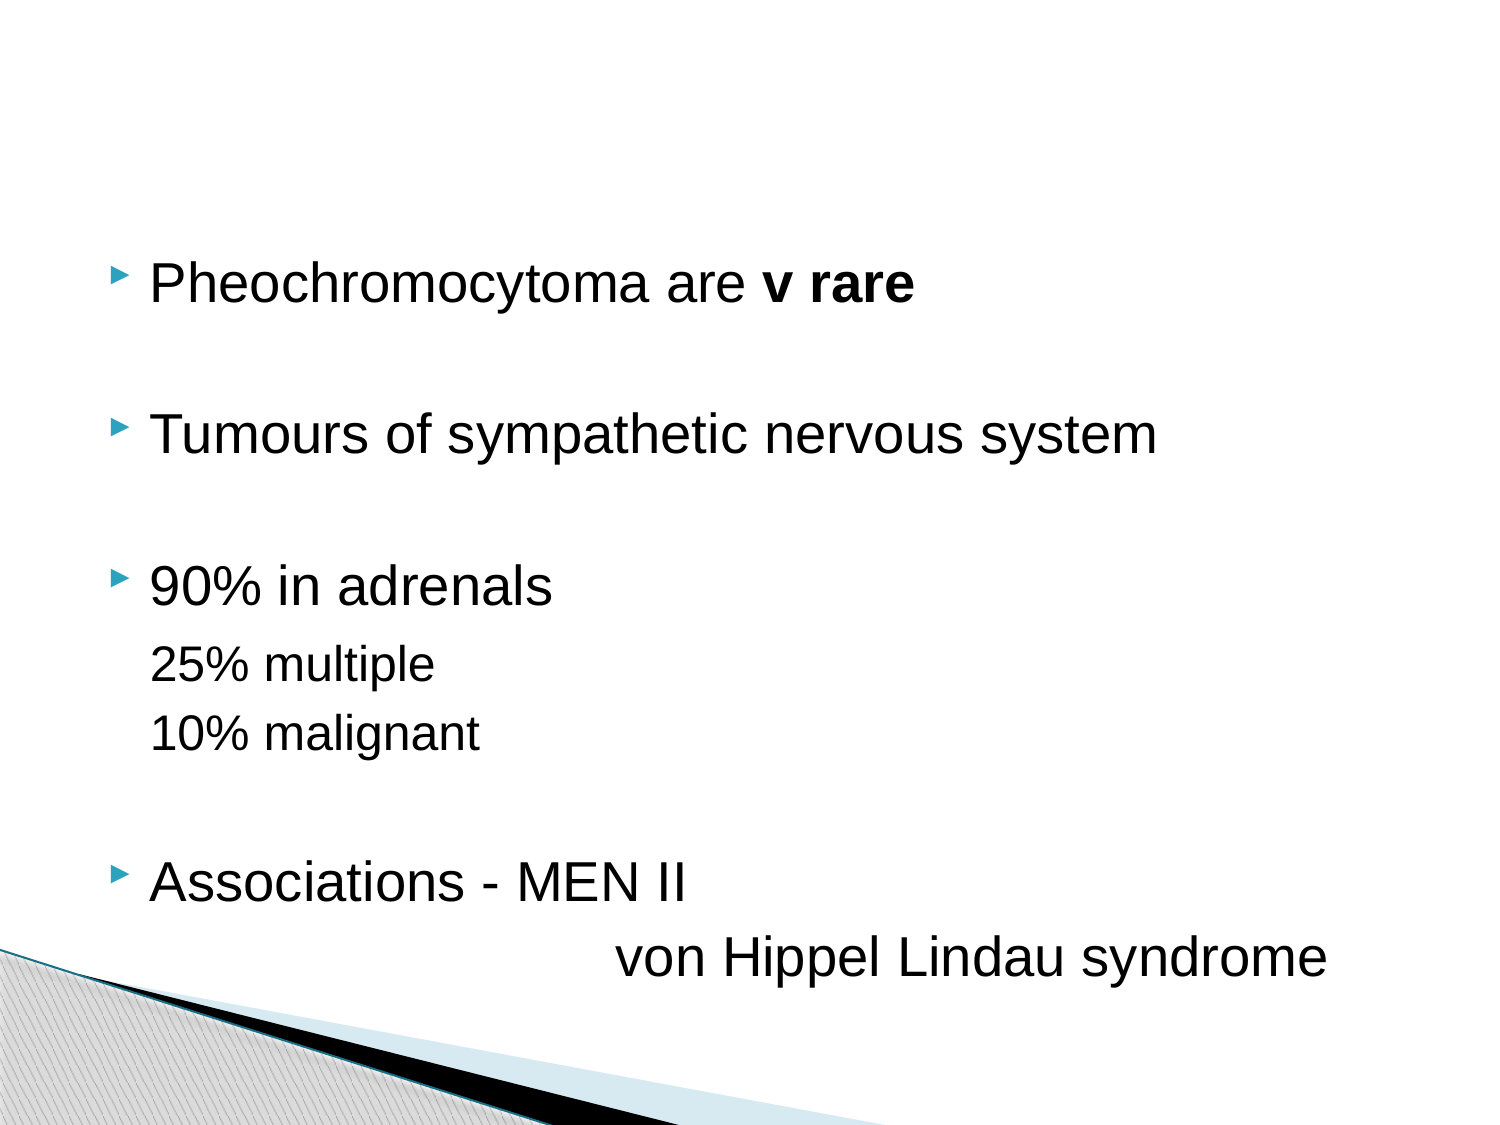

#

Pheochromocytoma are v rare

Tumours of sympathetic nervous system

90% in adrenals
	25% multiple
	10% malignant

Associations - MEN II
				 von Hippel Lindau syndrome